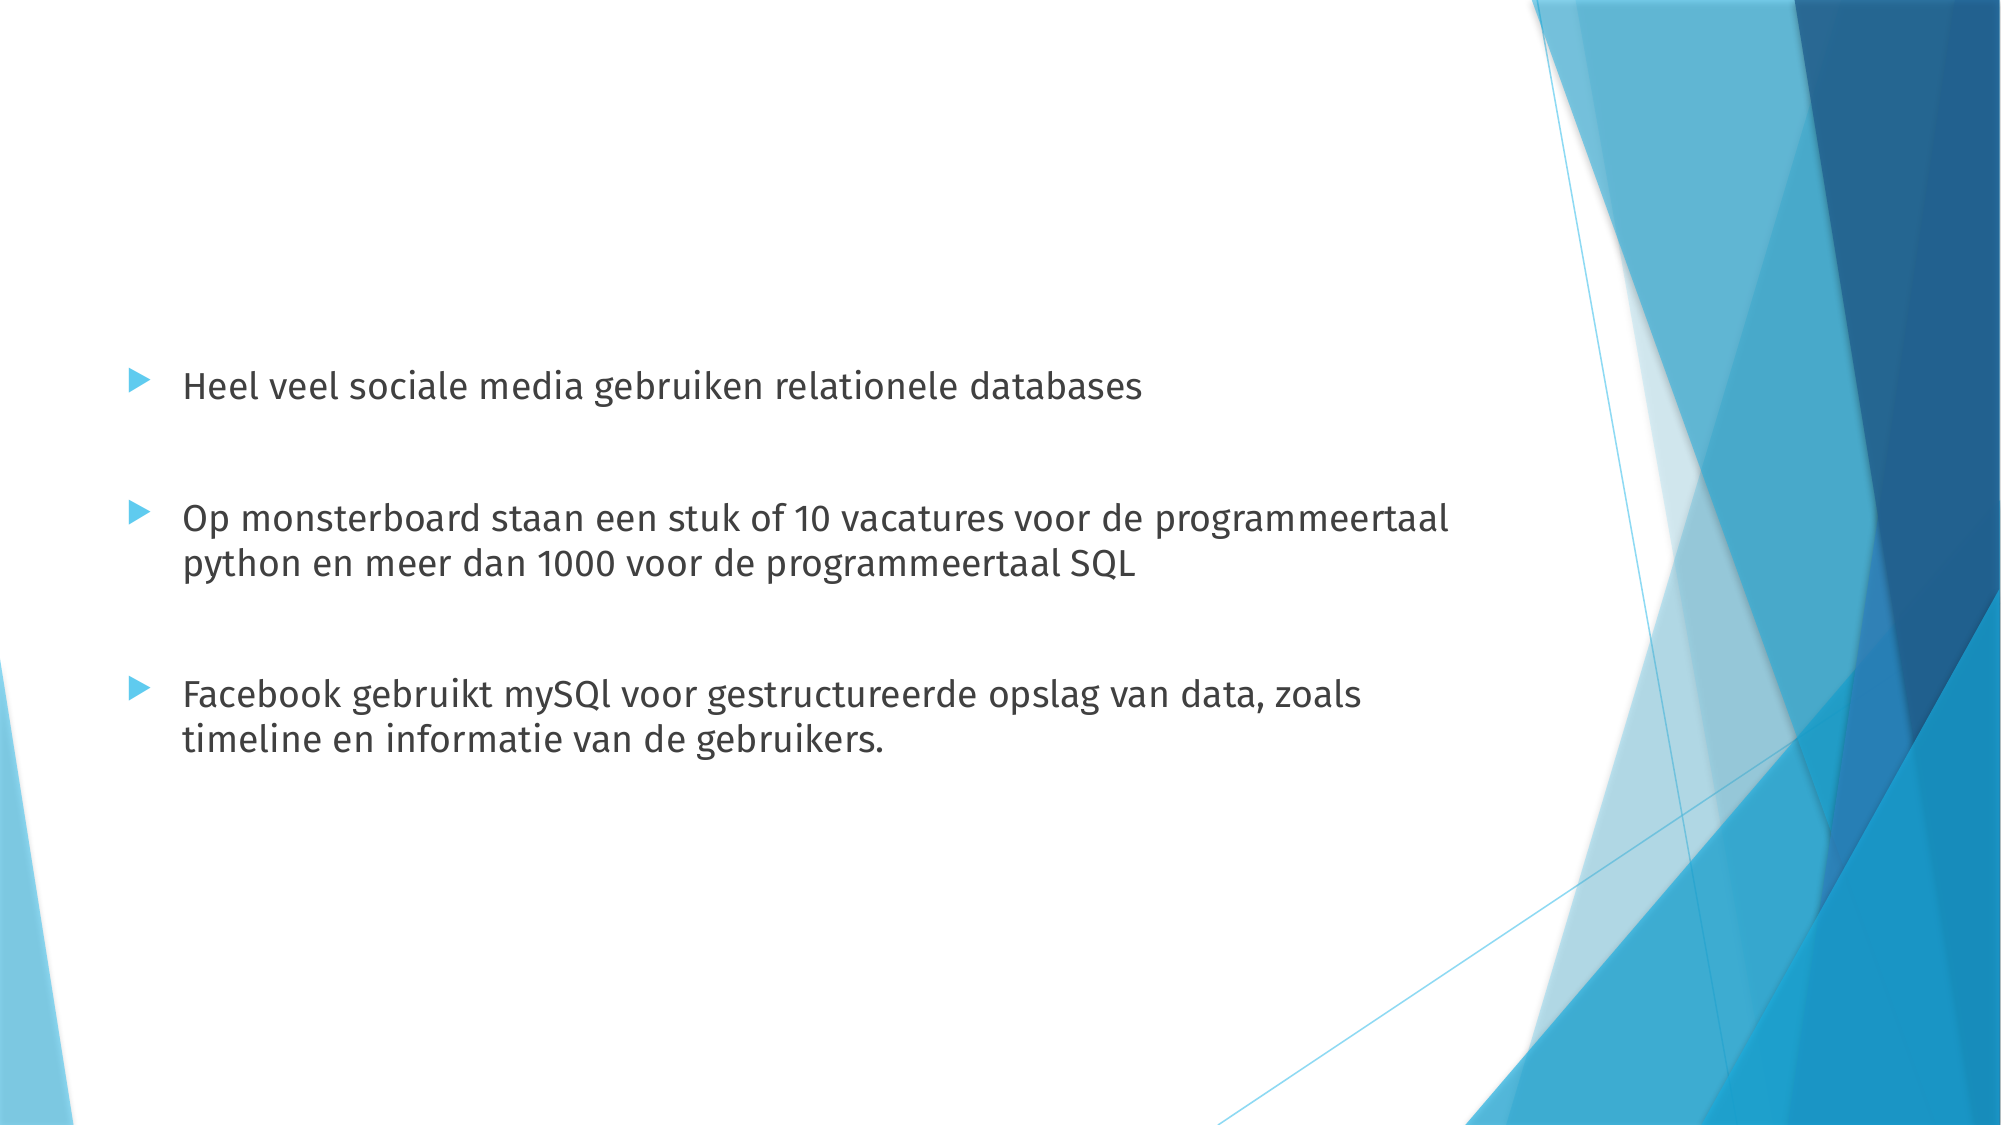

#
Heel veel sociale media gebruiken relationele databases

Op monsterboard staan een stuk of 10 vacatures voor de programmeertaal python en meer dan 1000 voor de programmeertaal SQL

Facebook gebruikt mySQl voor gestructureerde opslag van data, zoals timeline en informatie van de gebruikers.